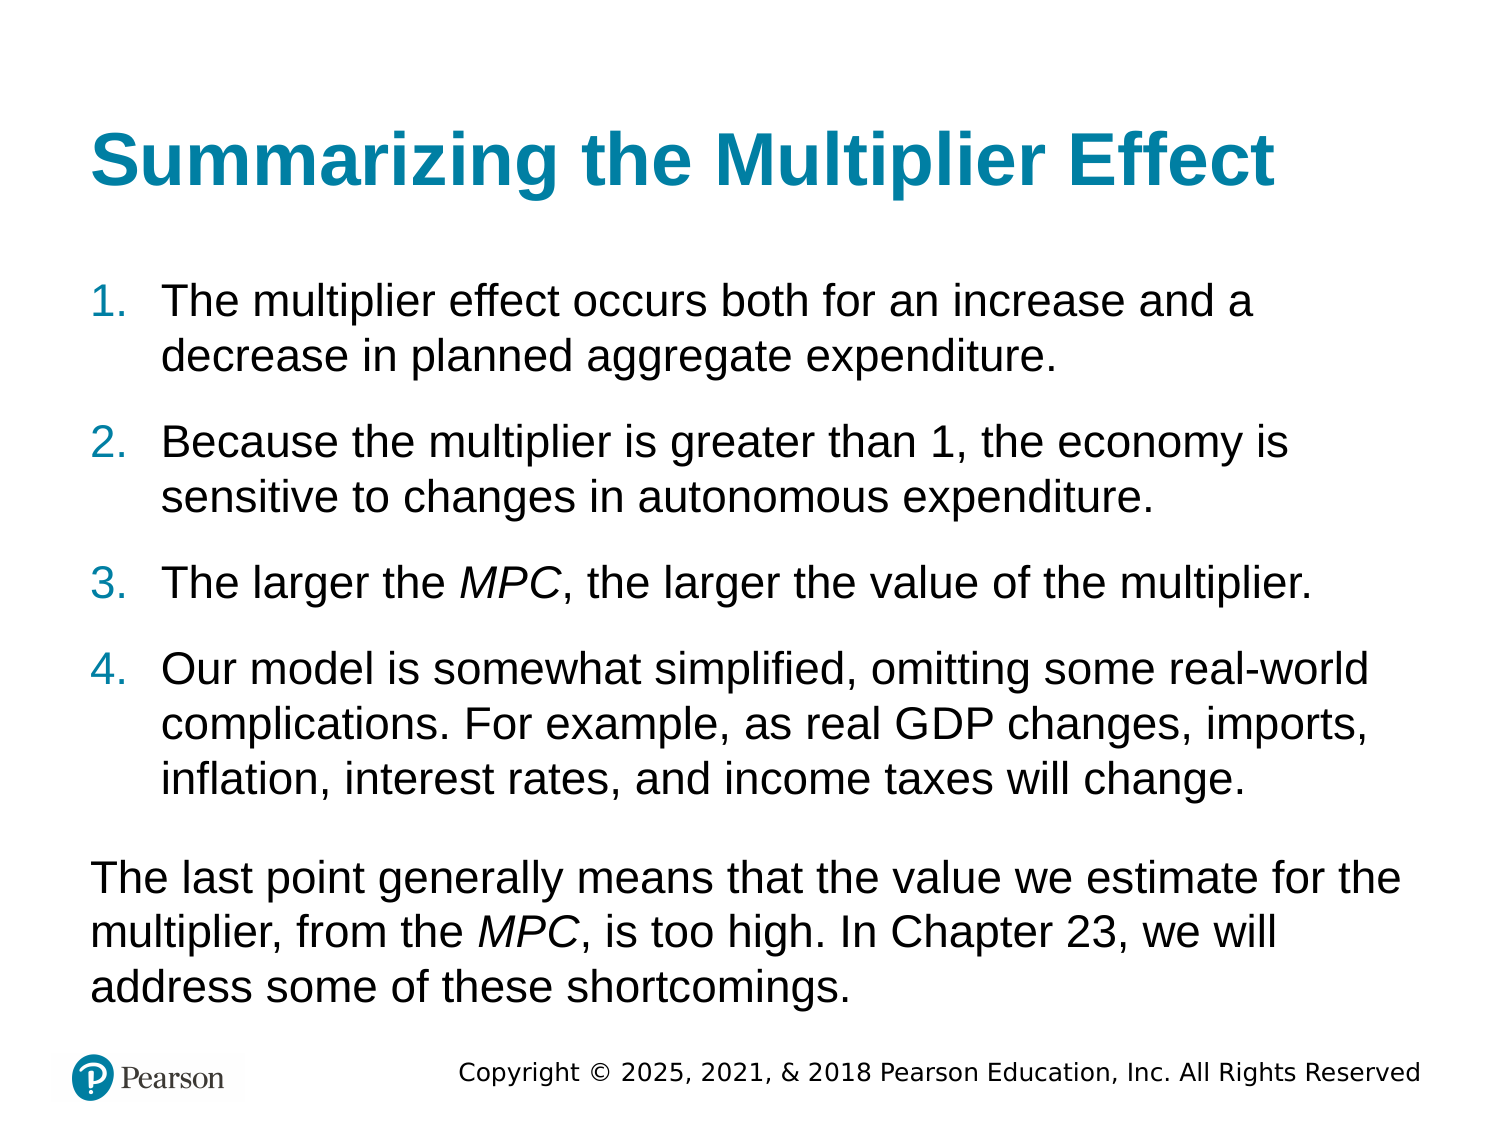

# Summarizing the Multiplier Effect
The multiplier effect occurs both for an increase and a decrease in planned aggregate expenditure.
Because the multiplier is greater than 1, the economy is sensitive to changes in autonomous expenditure.
The larger the M P C, the larger the value of the multiplier.
Our model is somewhat simplified, omitting some real-world complications. For example, as real G D P changes, imports, inflation, interest rates, and income taxes will change.
The last point generally means that the value we estimate for the multiplier, from the M P C, is too high. In Chapter 23, we will address some of these shortcomings.